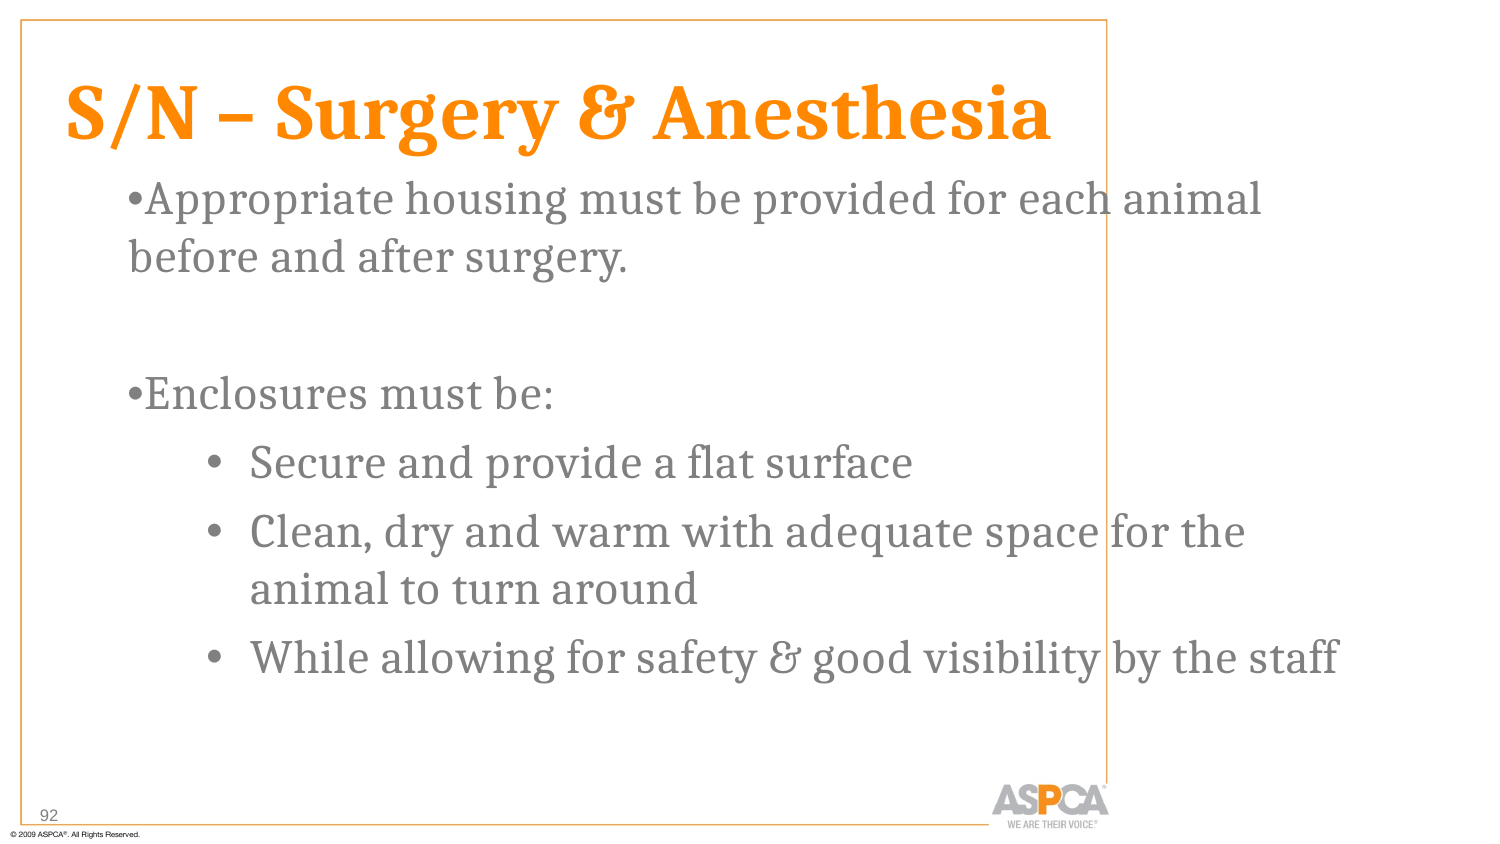

S/N – Surgery & Anesthesia
Appropriate housing must be provided for each animal before and after surgery.

Enclosures must be:
Secure and provide a flat surface
Clean, dry and warm with adequate space for the animal to turn around
While allowing for safety & good visibility by the staff